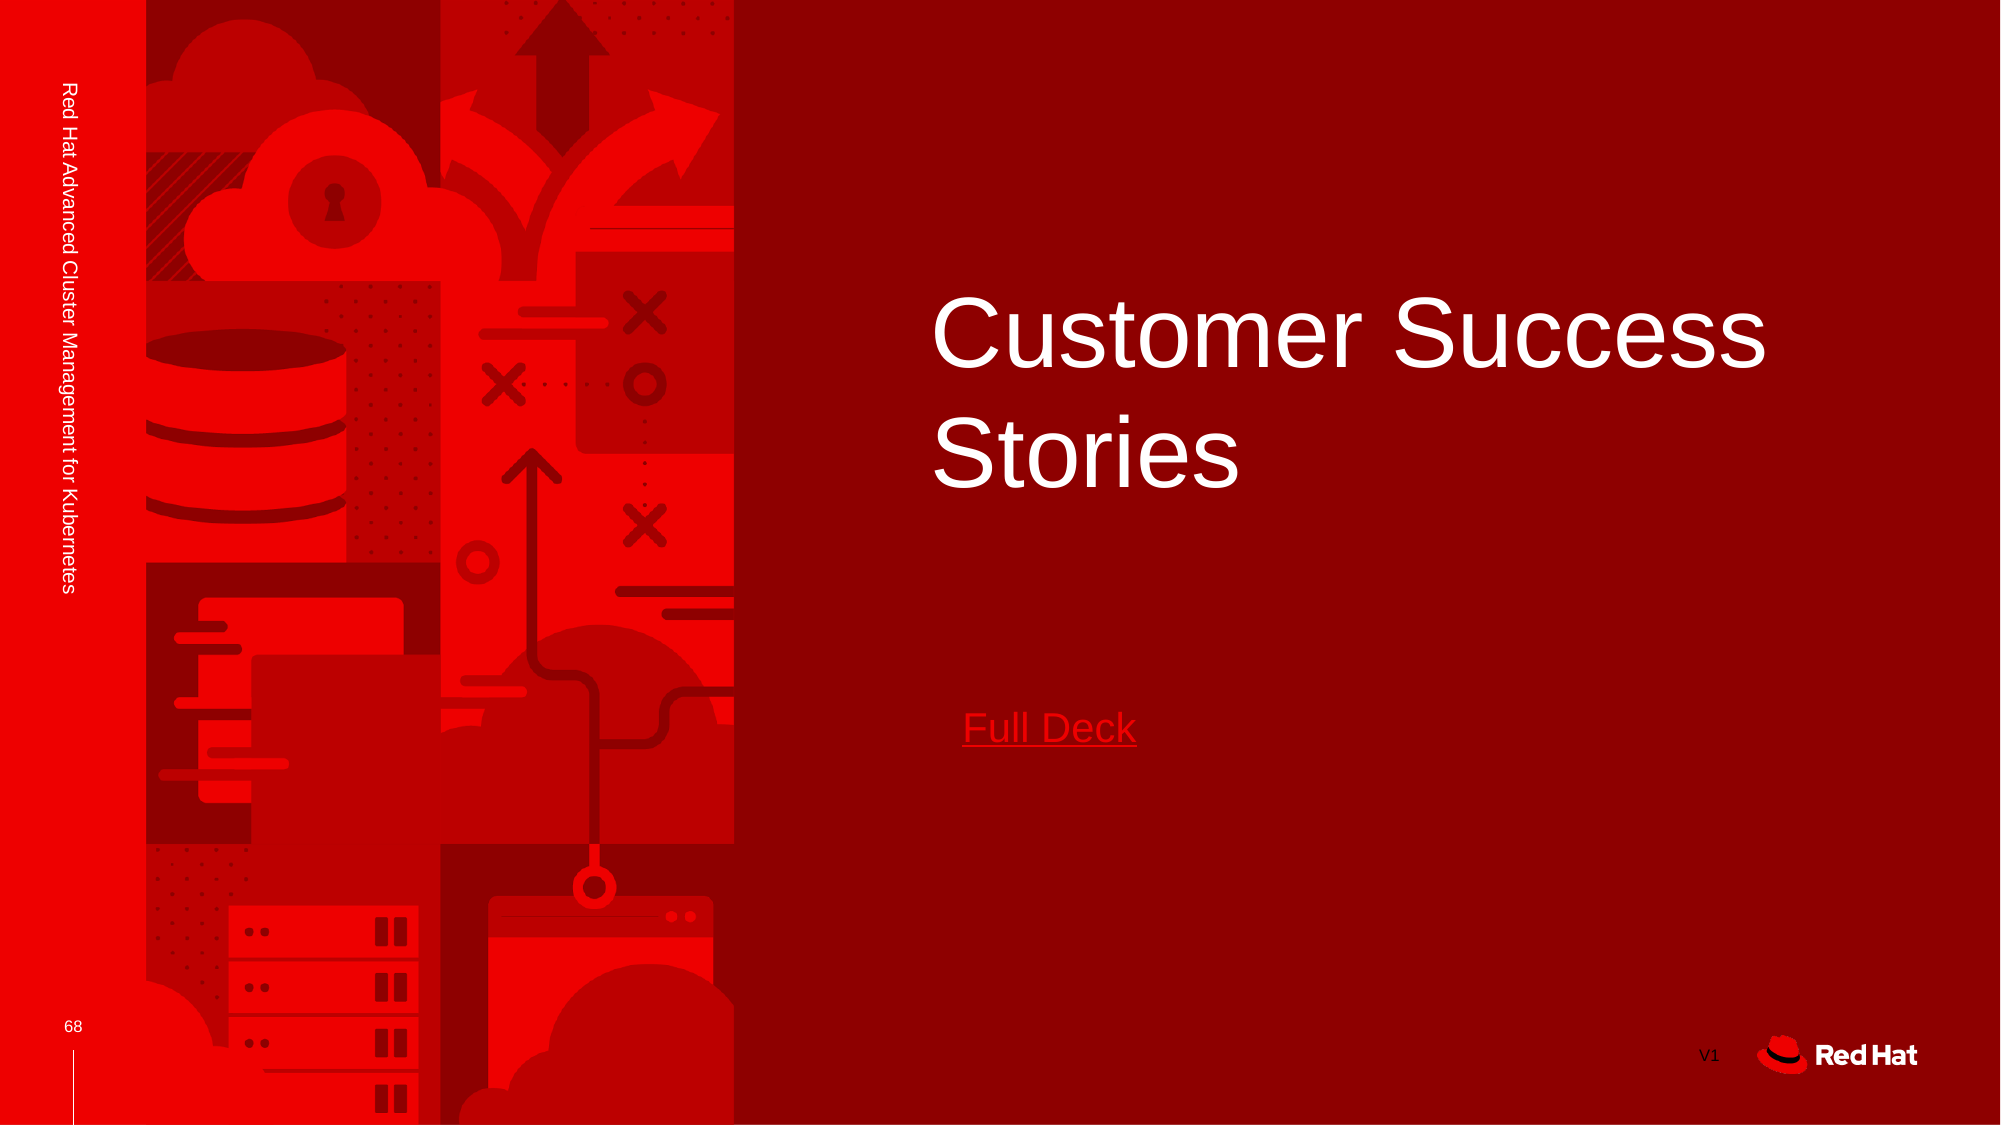

# Customer Success Stories

 Full Deck
Red Hat Advanced Cluster Management for Kubernetes
68